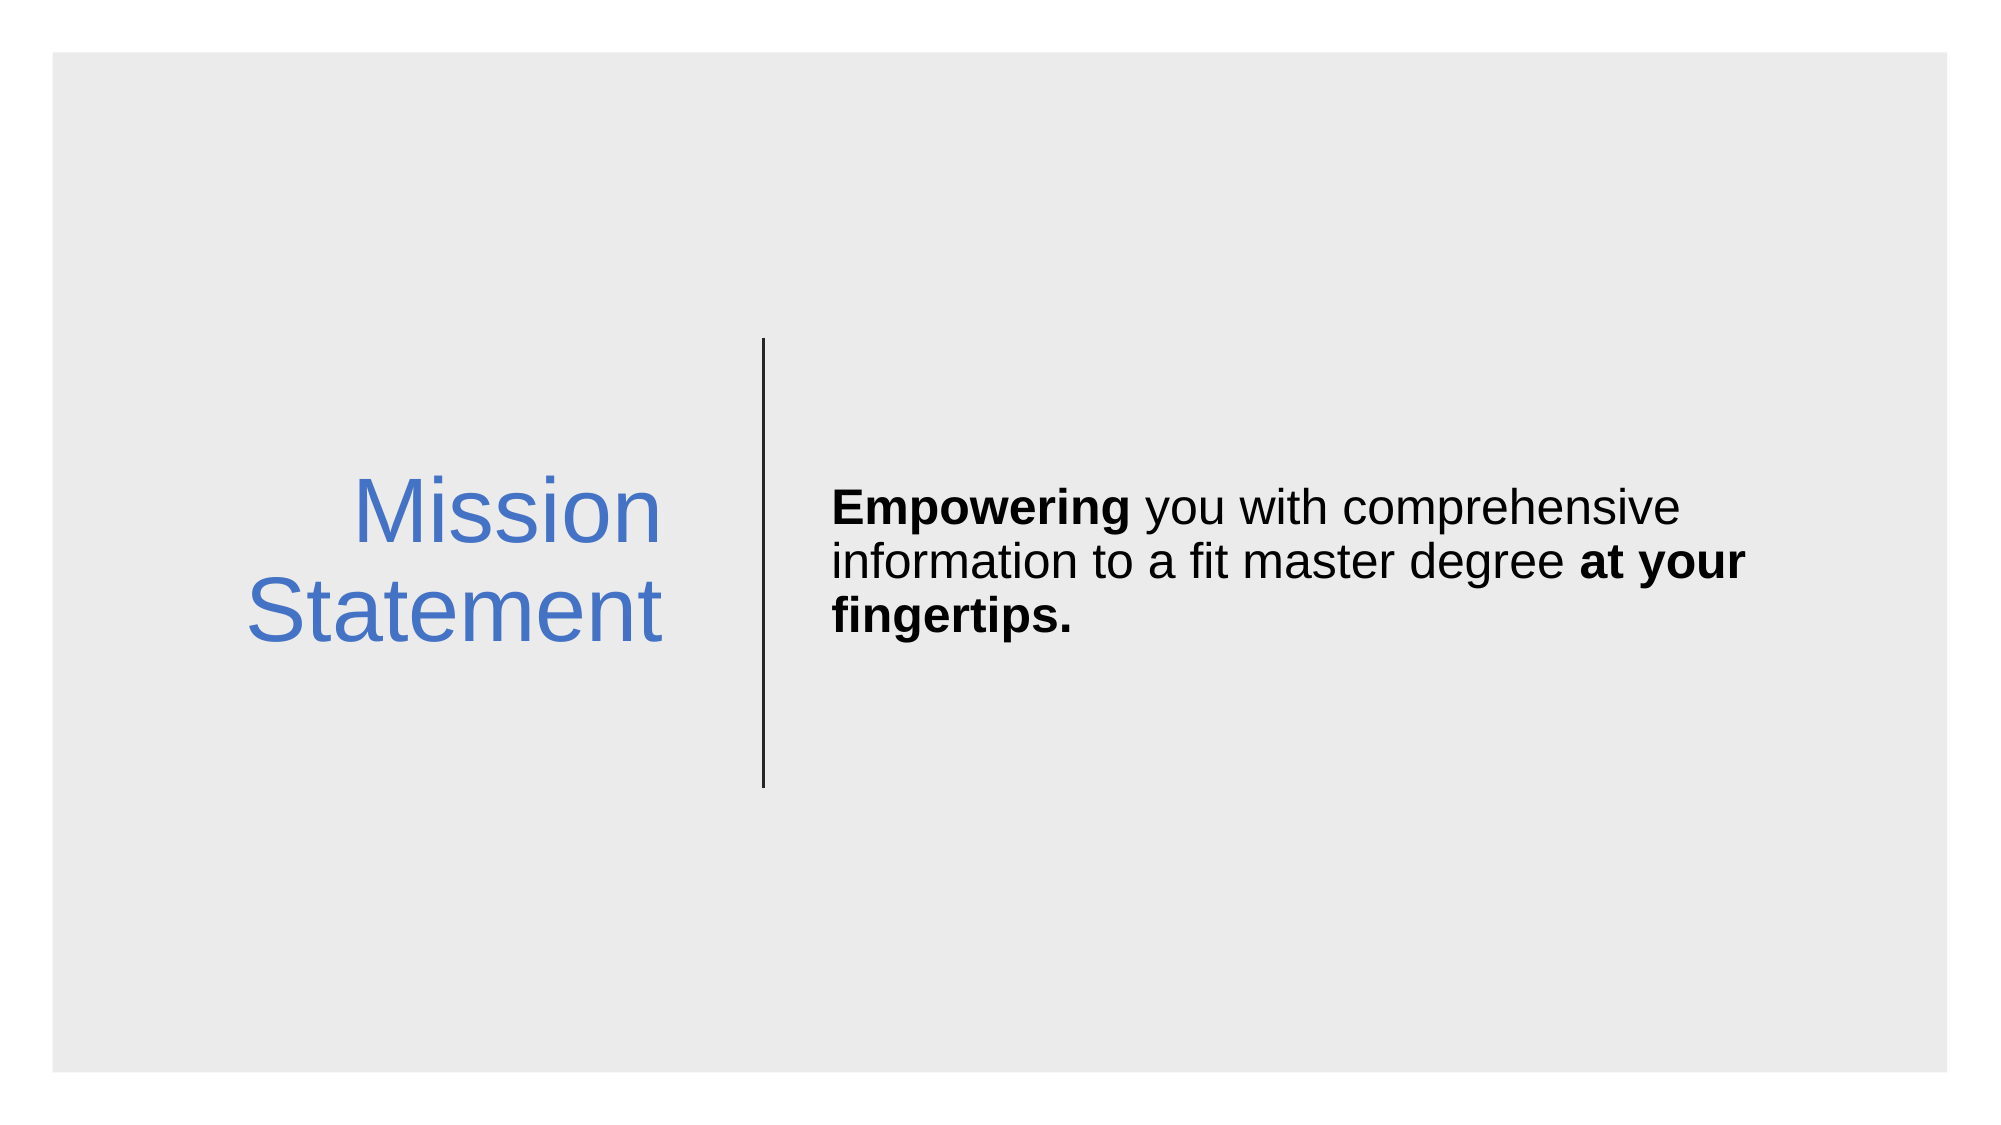

# Mission Statement
Empowering you with comprehensive information to a fit master degree at your fingertips.